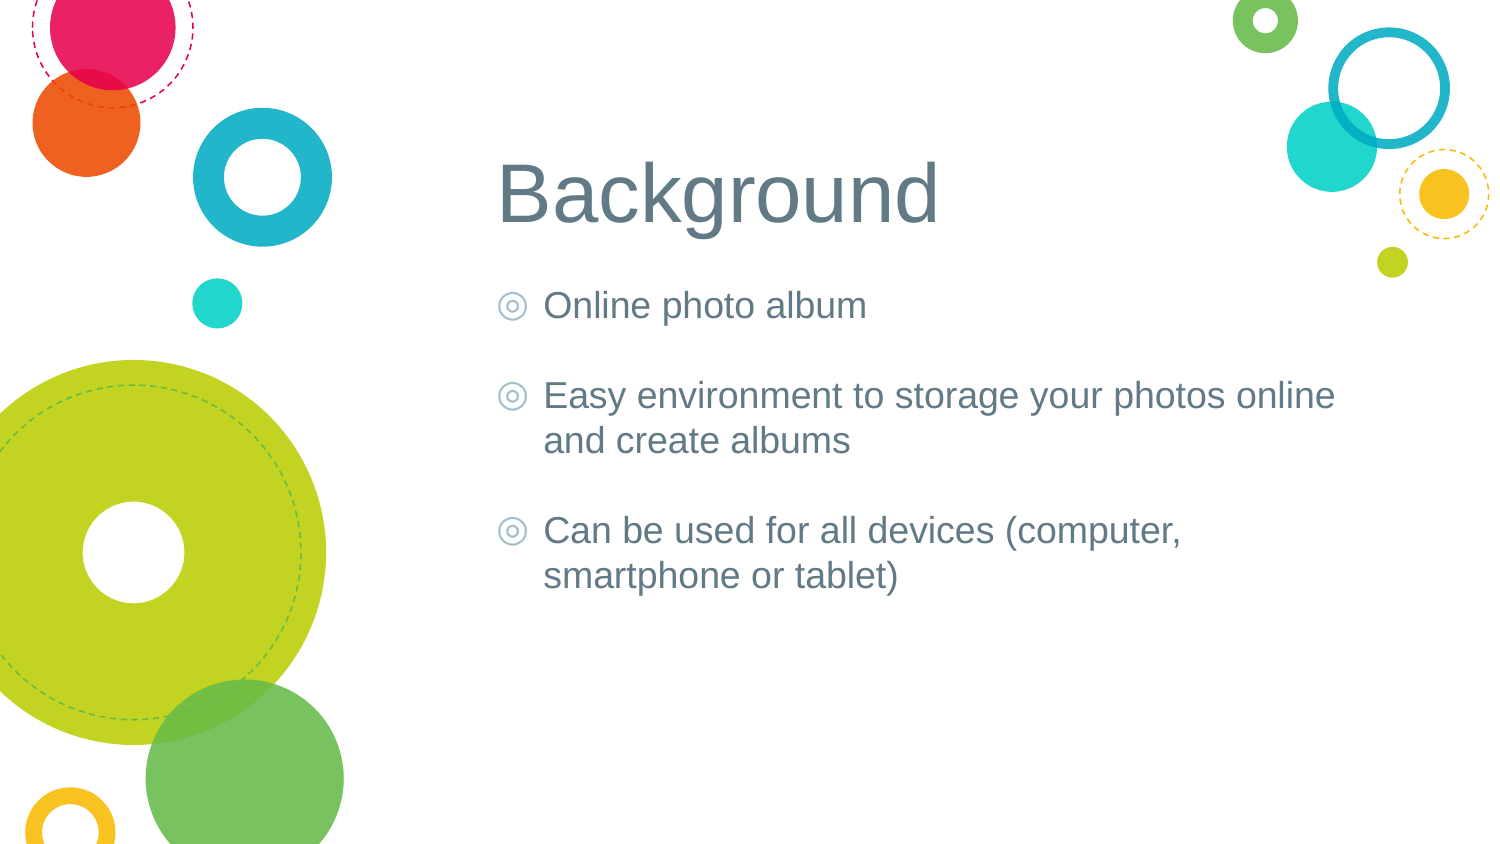

# Background
Online photo album

Easy environment to storage your photos online and create albums

Can be used for all devices (computer, smartphone or tablet)